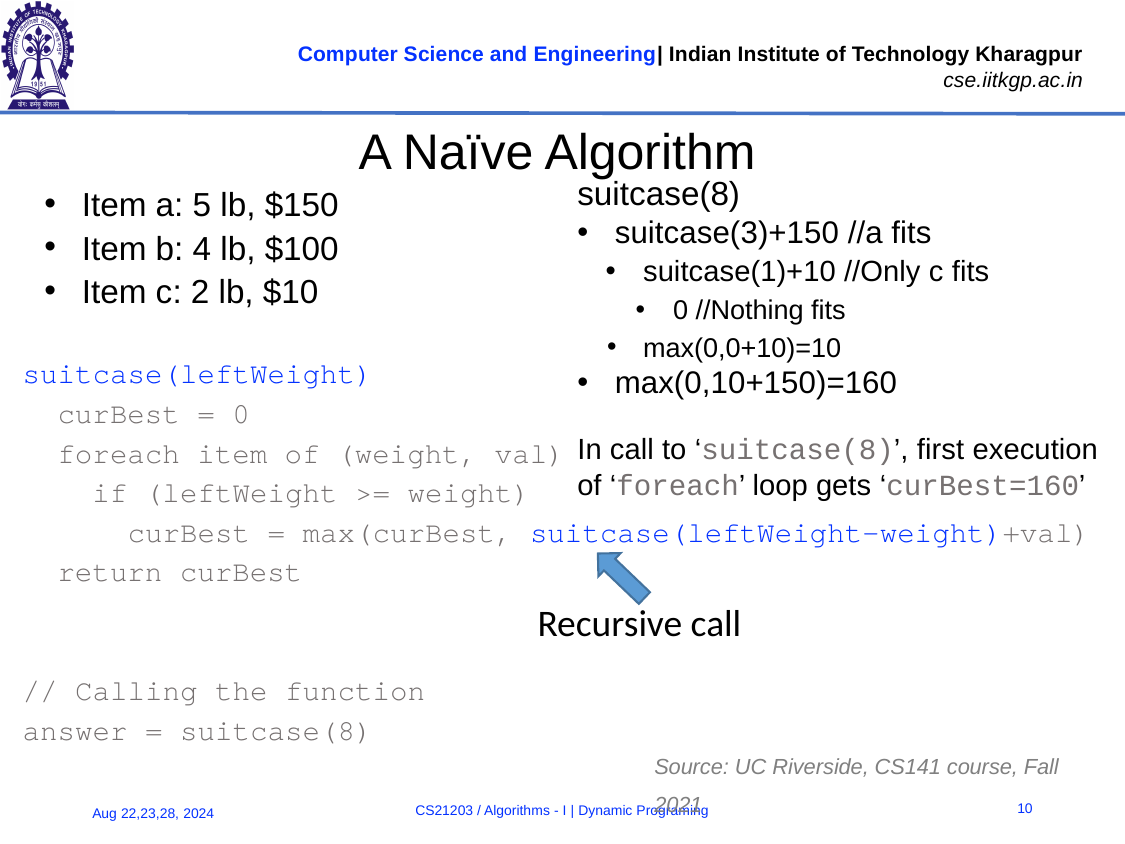

# A Naïve Algorithm
suitcase(8)
suitcase(3)+150 //a fits
suitcase(1)+10 //Only c fits
0 //Nothing fits
max(0,0+10)=10
max(0,10+150)=160
Item a: 5 lb, $150
Item b: 4 lb, $100
Item c: 2 lb, $10

suitcase(leftWeight)
  curBest = 0
  foreach item of (weight, val)
    if (leftWeight >= weight)
      curBest = max(curBest, suitcase(leftWeight-weight)+val)
  return curBest

// Calling the function
answer = suitcase(8)
In call to ‘suitcase(8)’, first execution of ‘foreach’ loop gets ‘curBest=160’

Recursive call
Source: UC Riverside, CS141 course, Fall 2021
10
CS21203 / Algorithms - I | Dynamic Programing
Aug 22,23,28, 2024